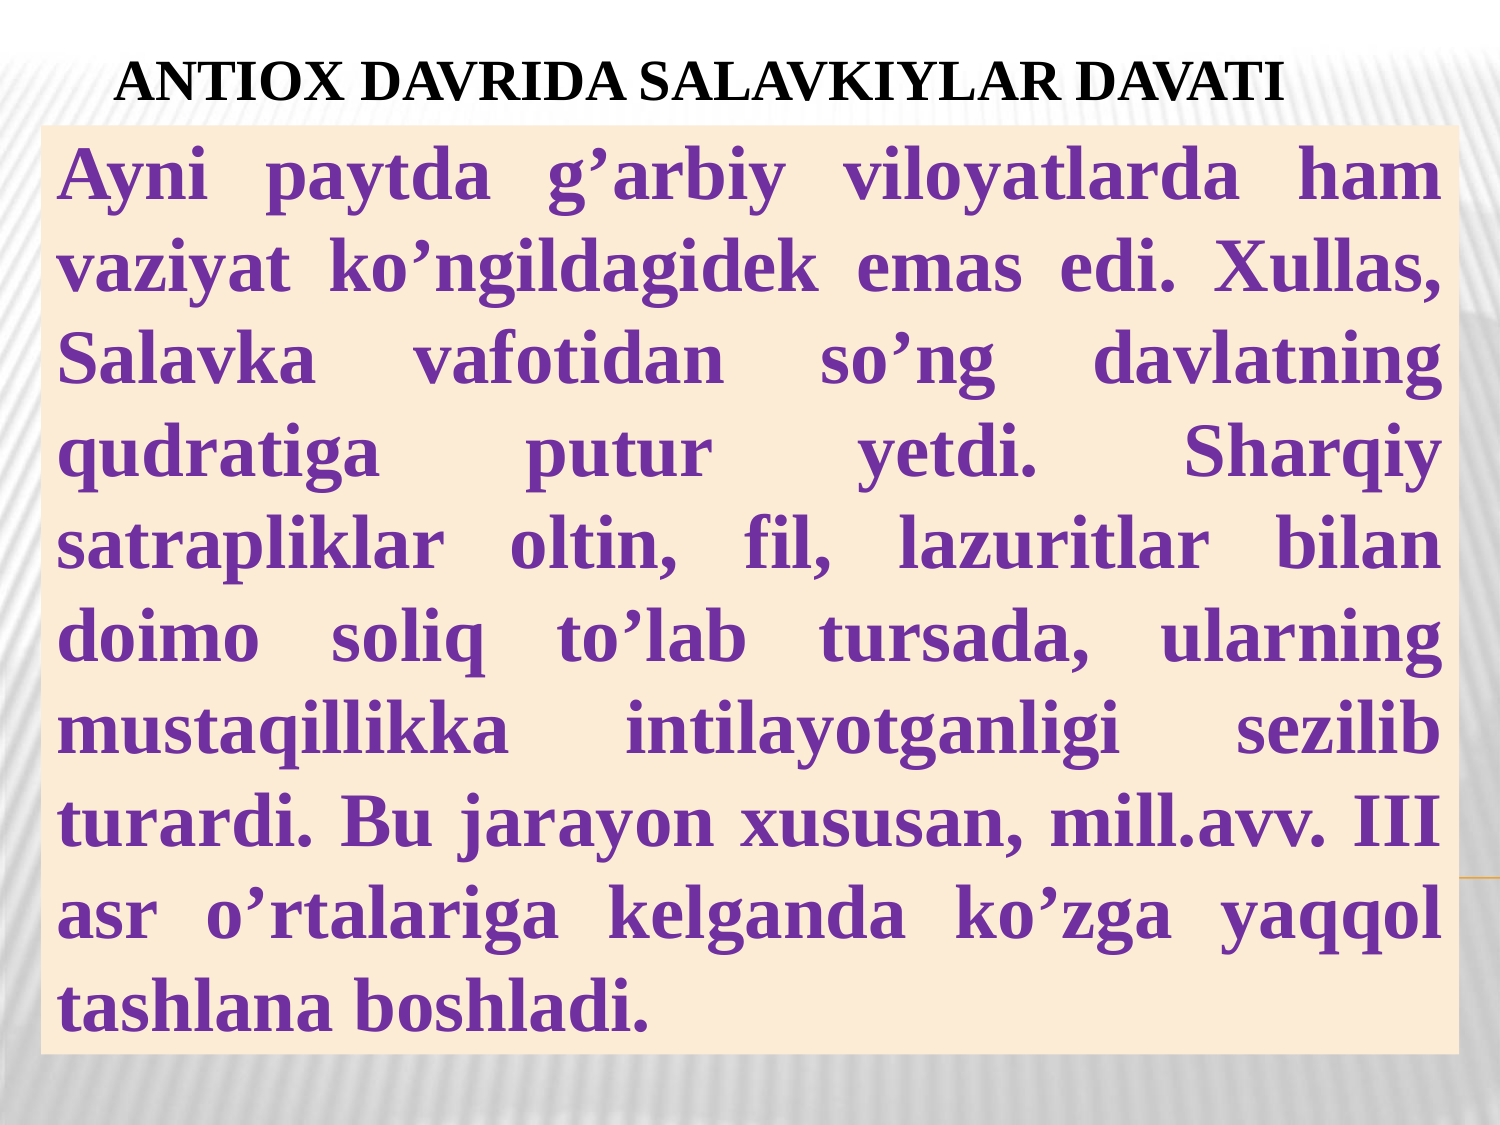

# Antiox davrida salavkiylar davati
Ayni paytda g’arbiy viloyatlarda ham vaziyat ko’ngildagidek emas edi. Xullas, Salavka vafotidan so’ng davlatning qudratiga putur yetdi. Sharqiy satrapliklar oltin, fil, lazuritlar bilan doimo soliq to’lab tursada, ularning mustaqillikka intilayotganligi sezilib turardi. Bu jarayon xususan, mill.avv. III asr o’rtalariga kelganda ko’zga yaqqol tashlana boshladi.